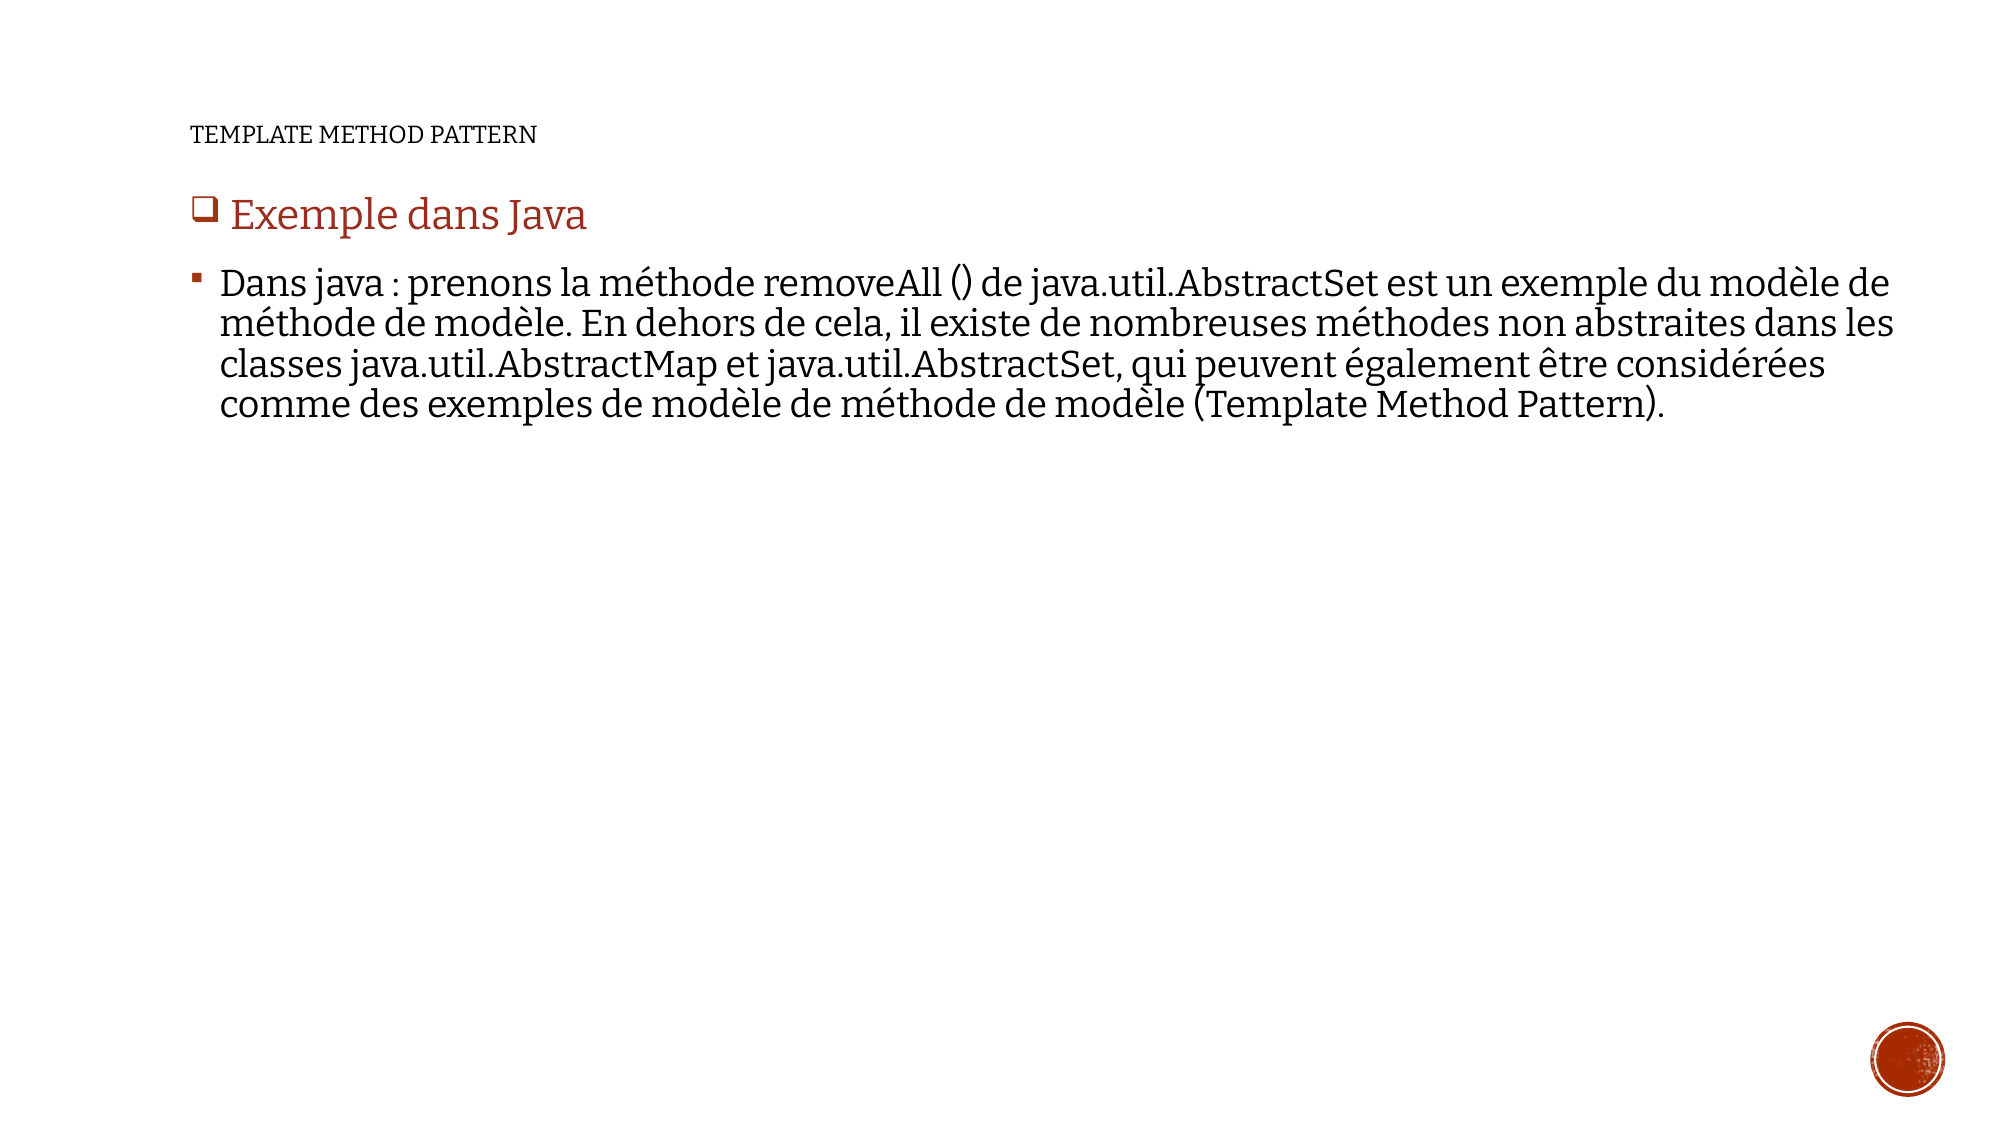

# Template Method Pattern
 Exemple dans Java
Dans java : prenons la méthode removeAll () de java.util.AbstractSet est un exemple du modèle de méthode de modèle. En dehors de cela, il existe de nombreuses méthodes non abstraites dans les classes java.util.AbstractMap et java.util.AbstractSet, qui peuvent également être considérées comme des exemples de modèle de méthode de modèle (Template Method Pattern).